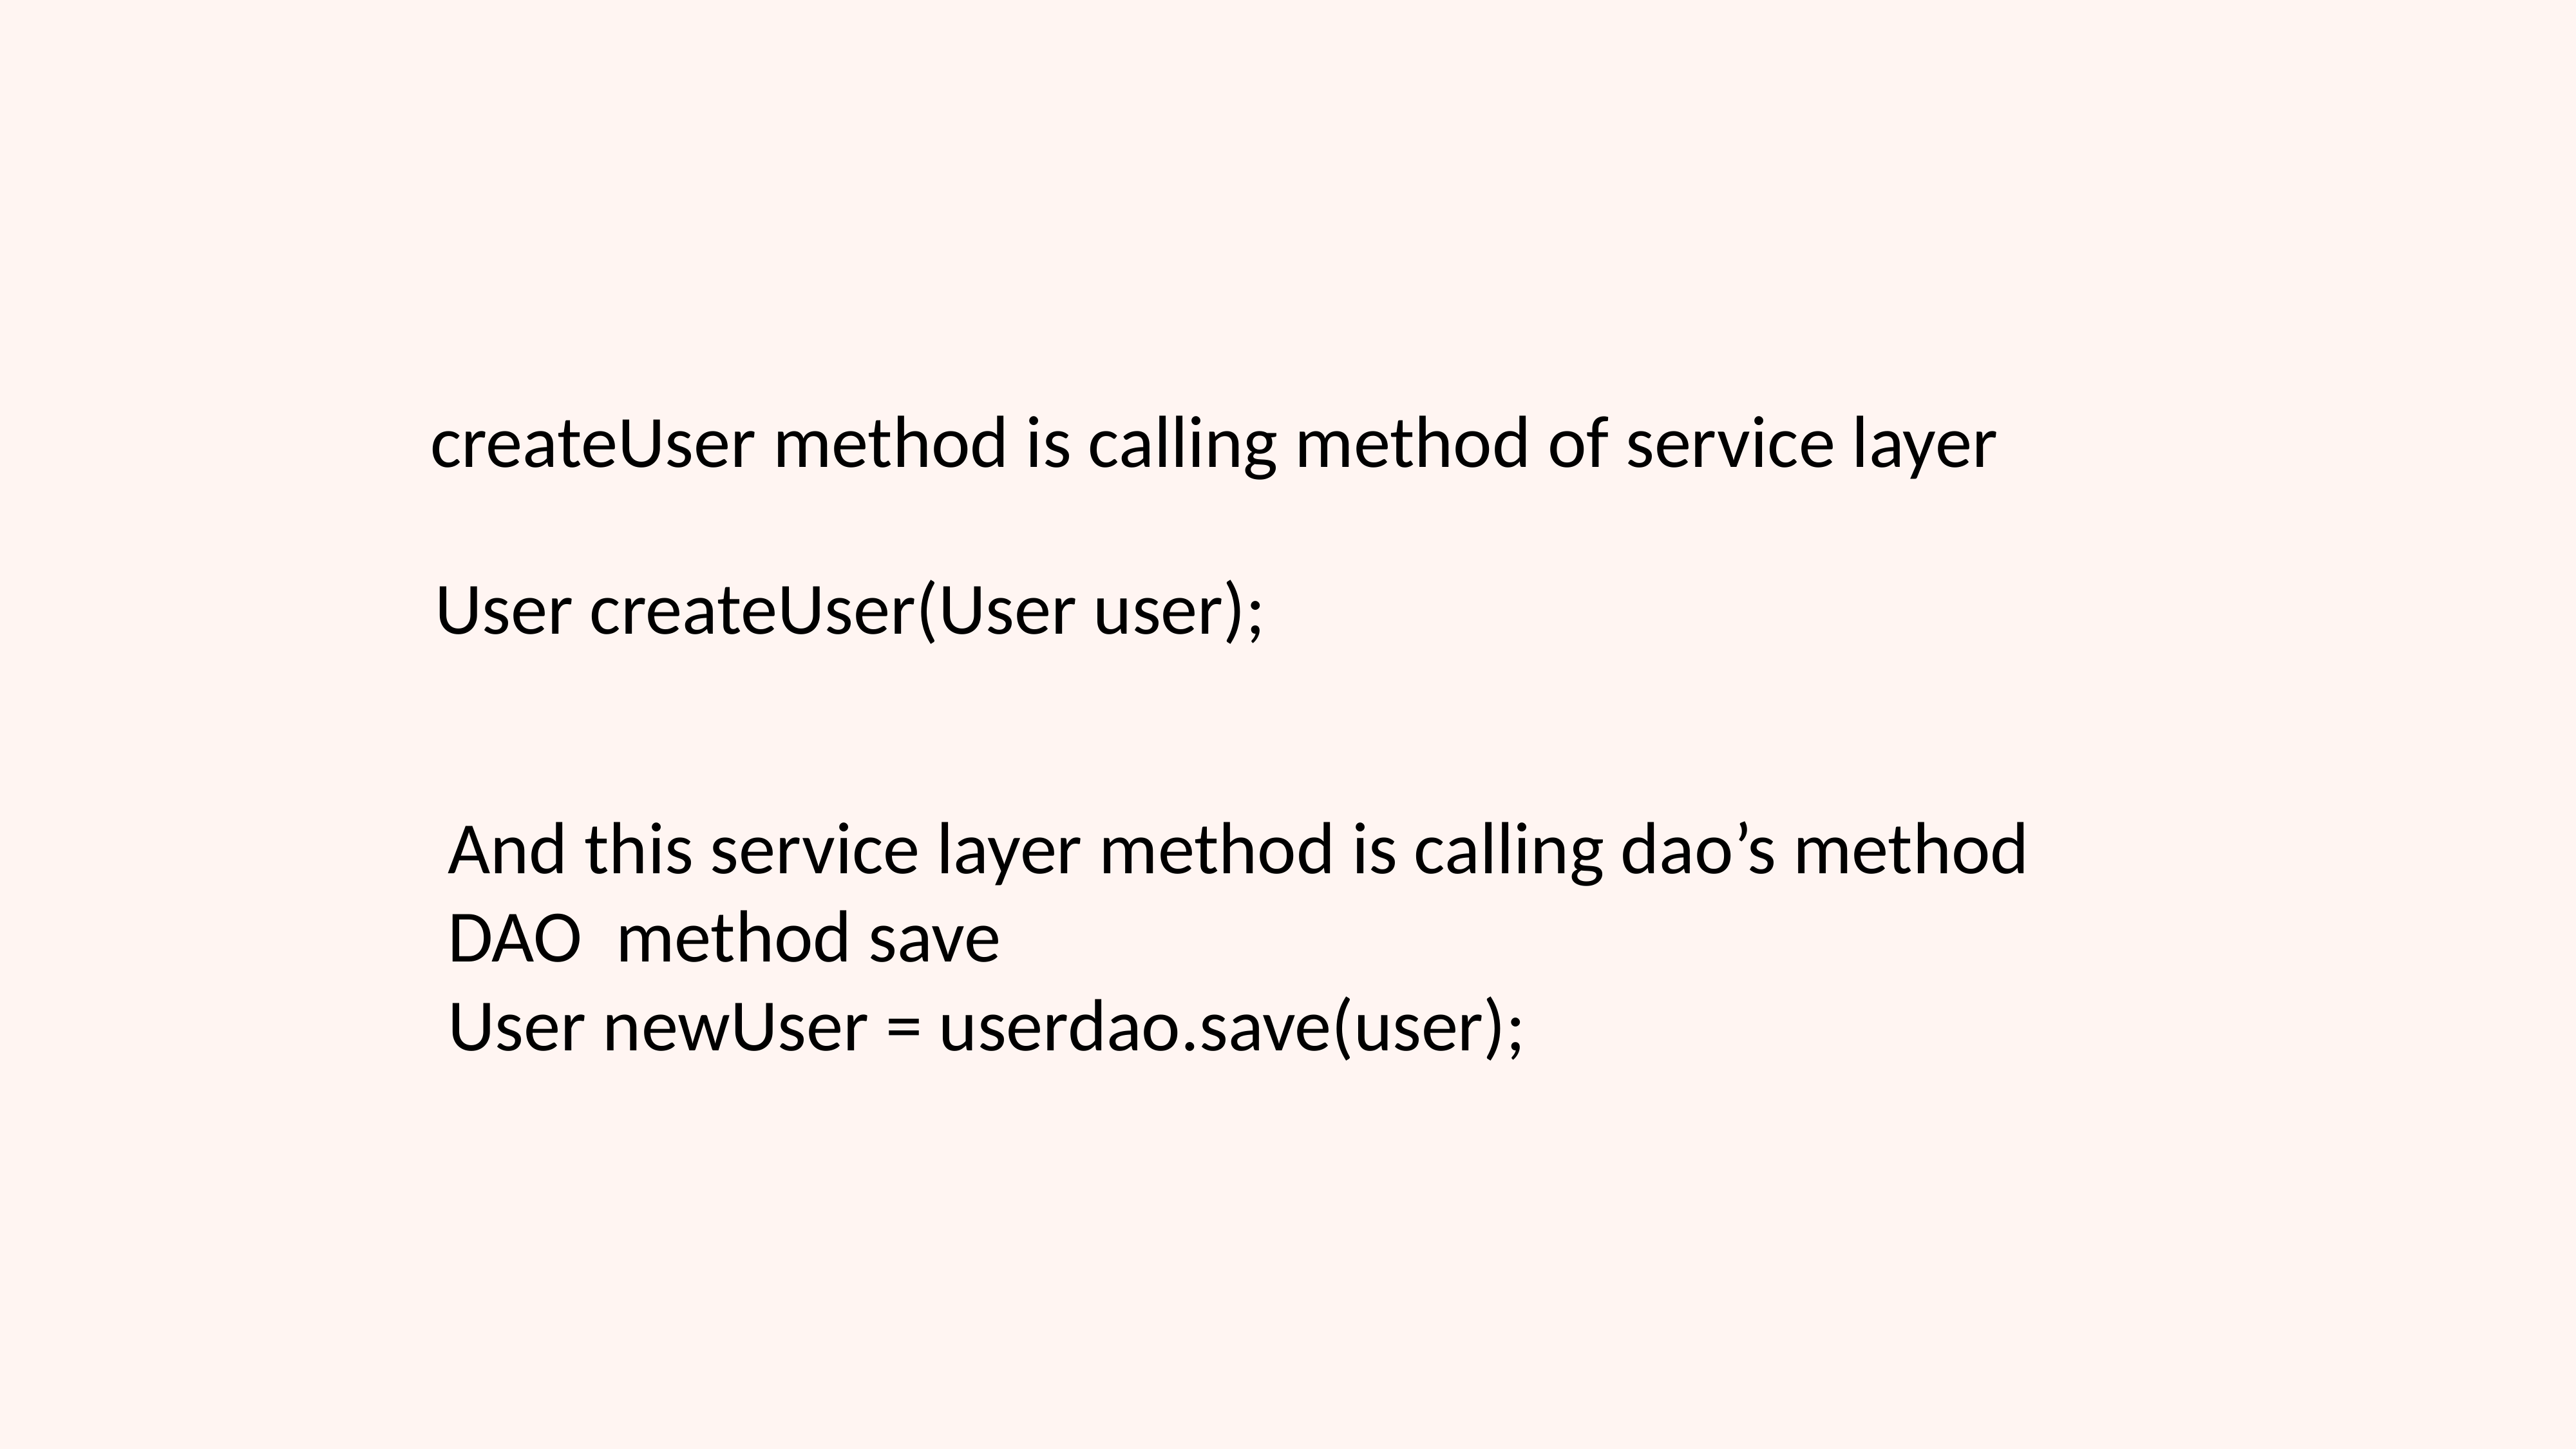

createUser method is calling method of service layer
User createUser(User user);
And this service layer method is calling dao’s method
DAO  method save
User newUser = userdao.save(user);